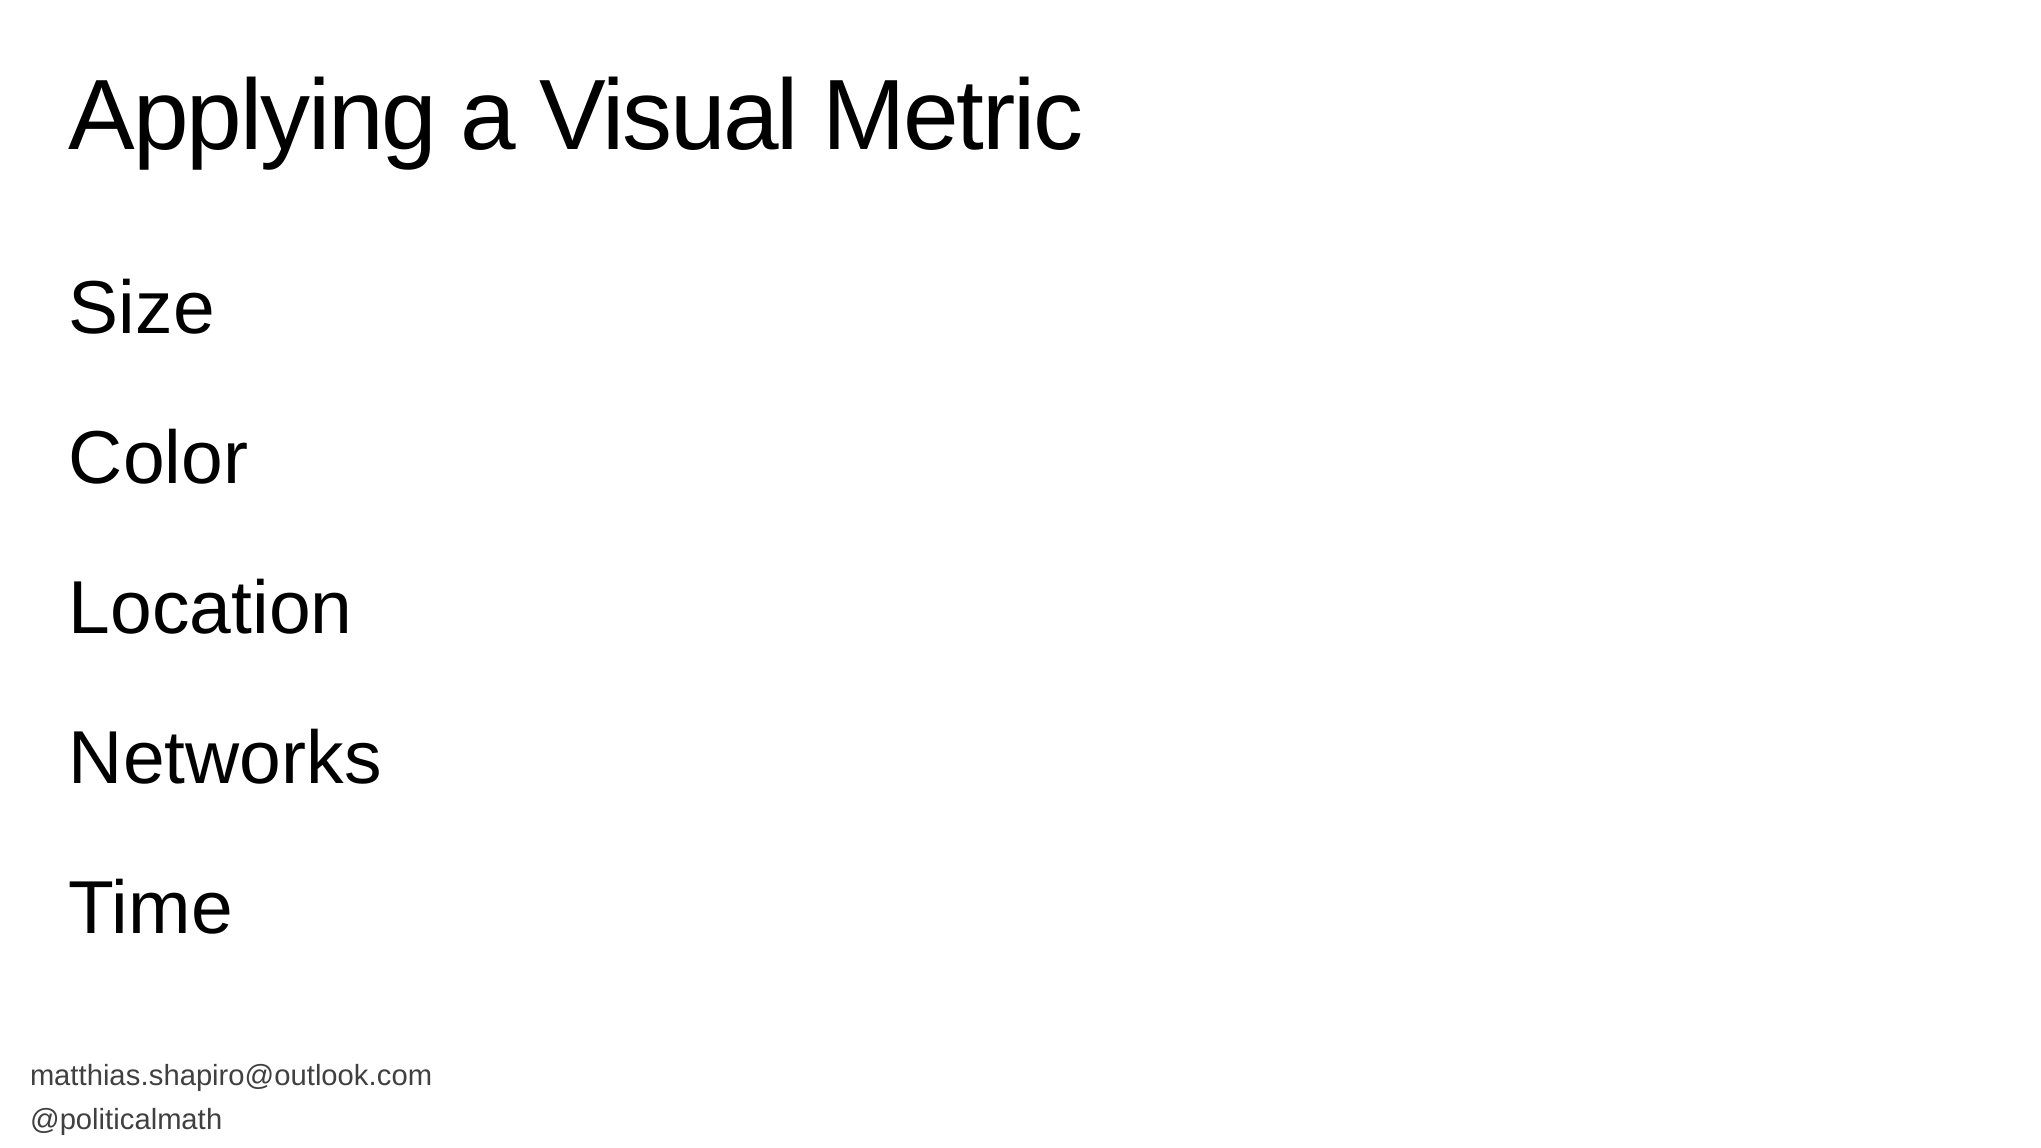

# Applying a Visual Metric
Size
Color
Location
Networks
Time